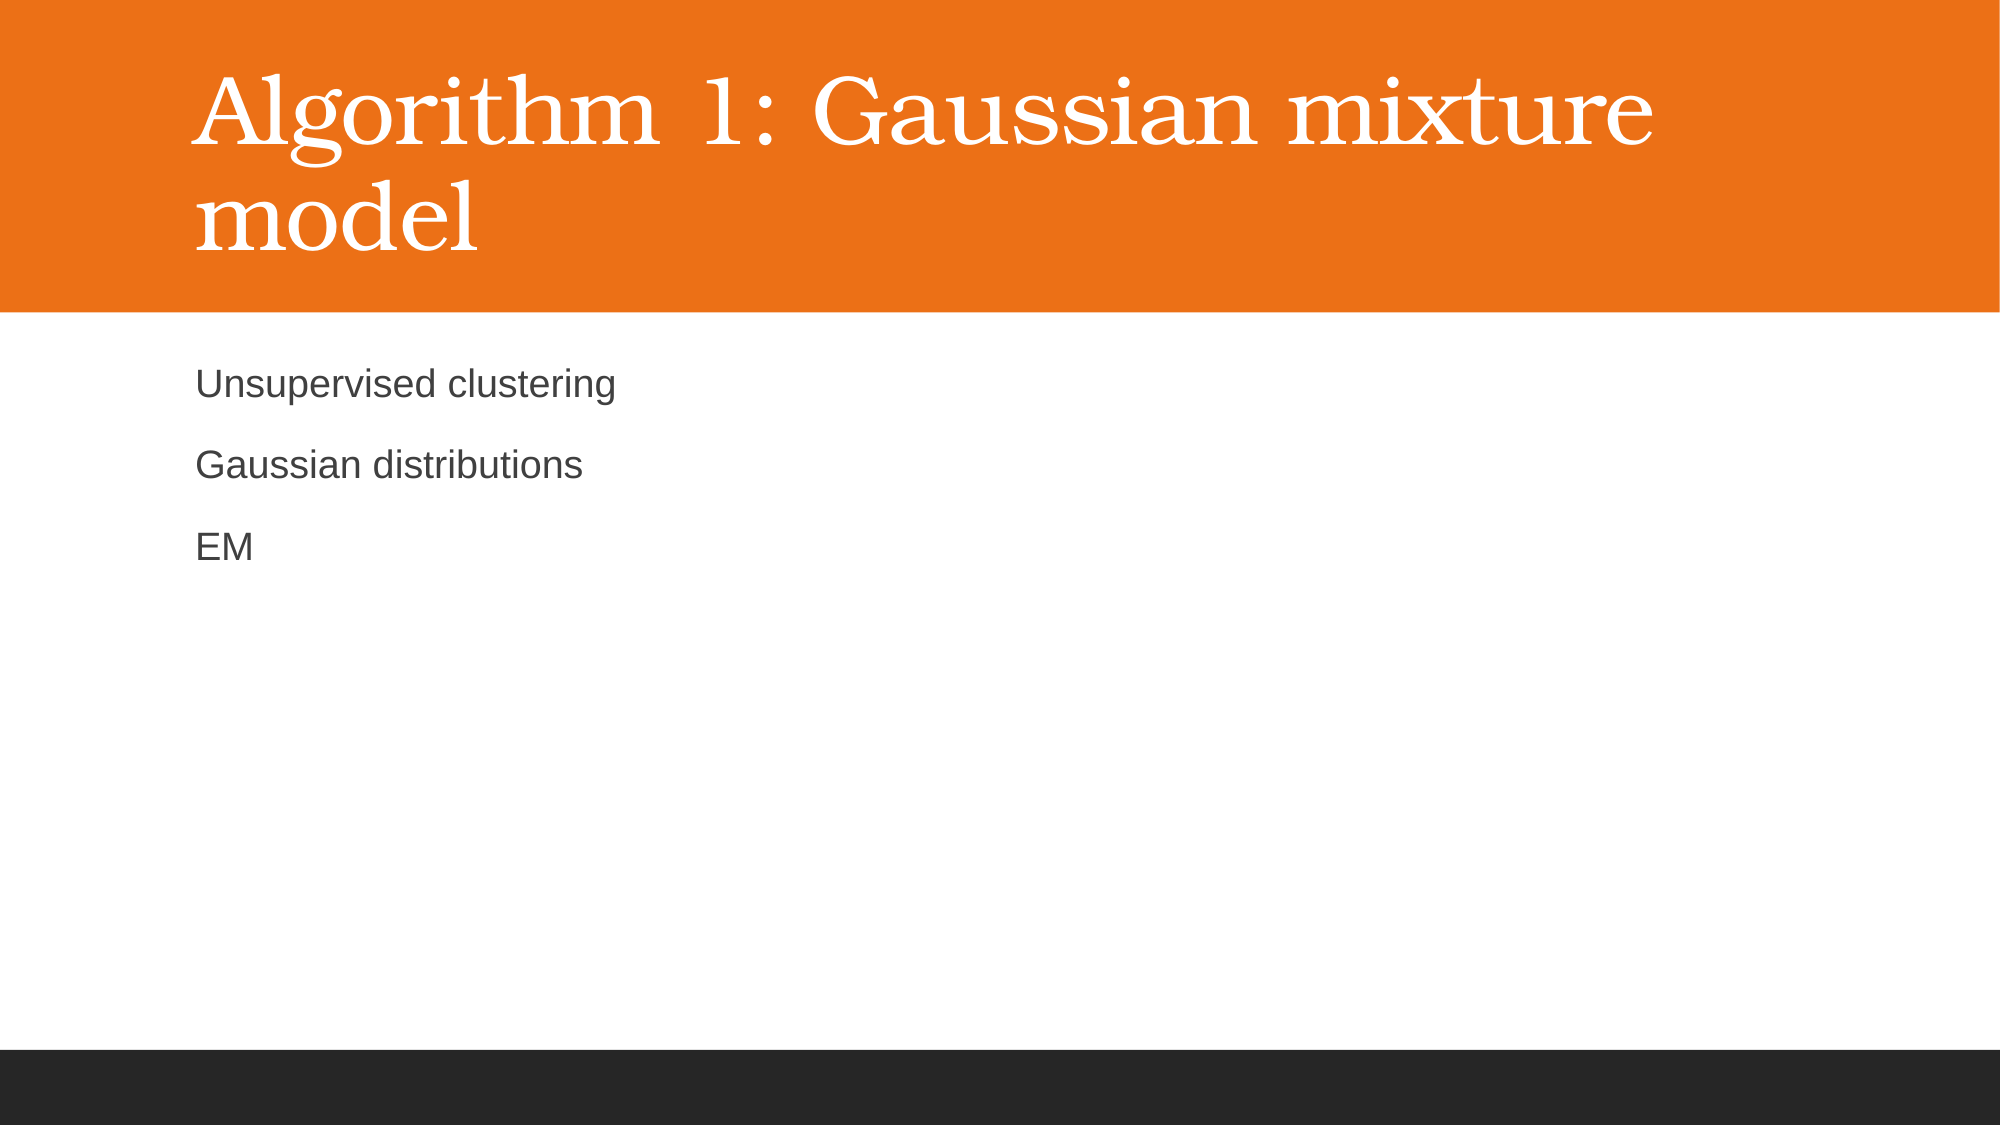

# Algorithm 1: Gaussian mixture model
Unsupervised clustering
Gaussian distributions
EM